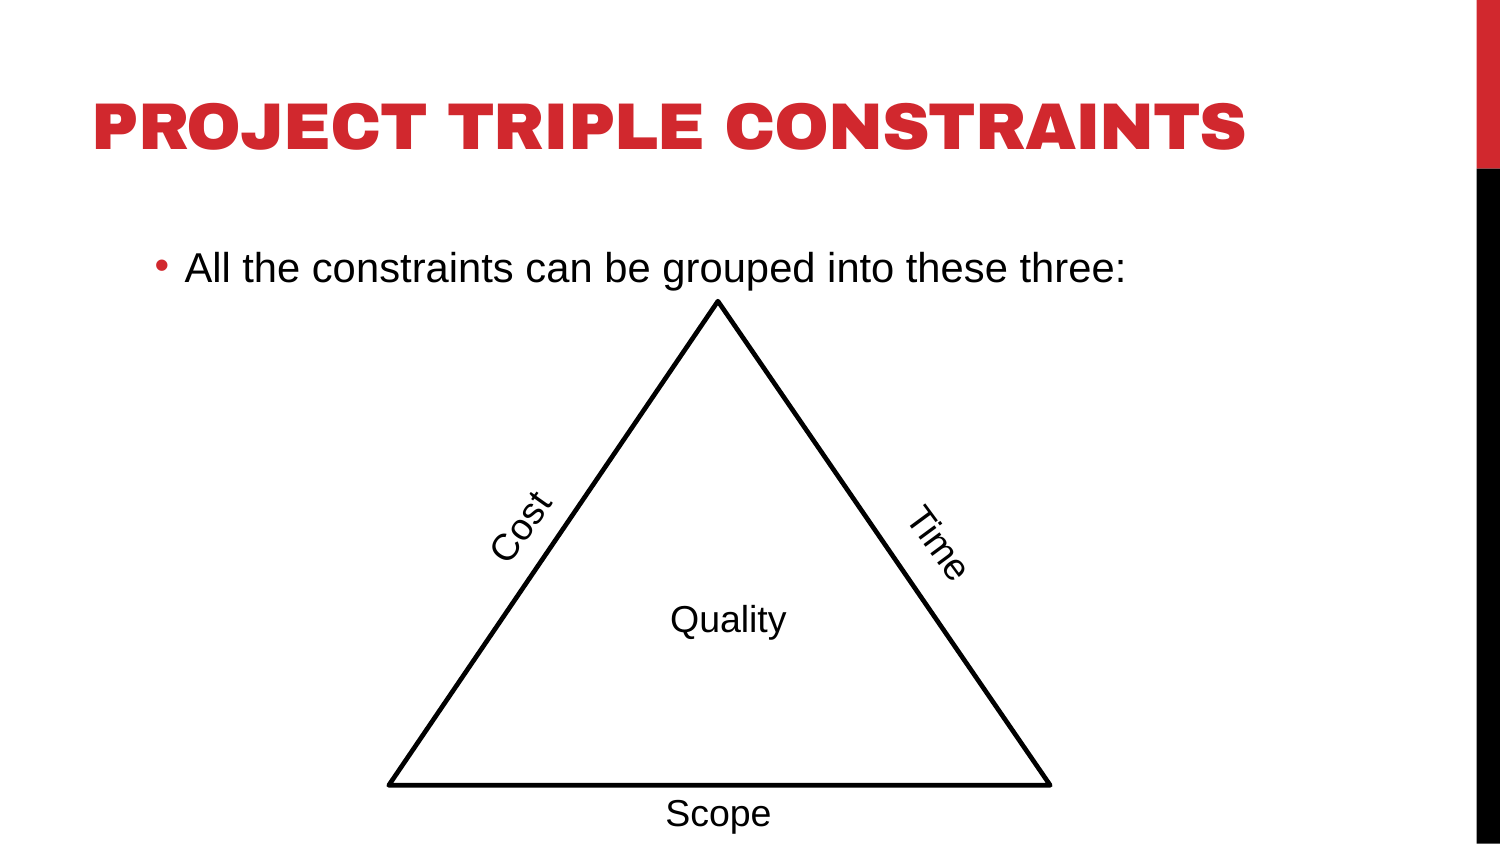

# Project Triple Constraints
All the constraints can be grouped into these three:

Cost
Time
Quality
Scope